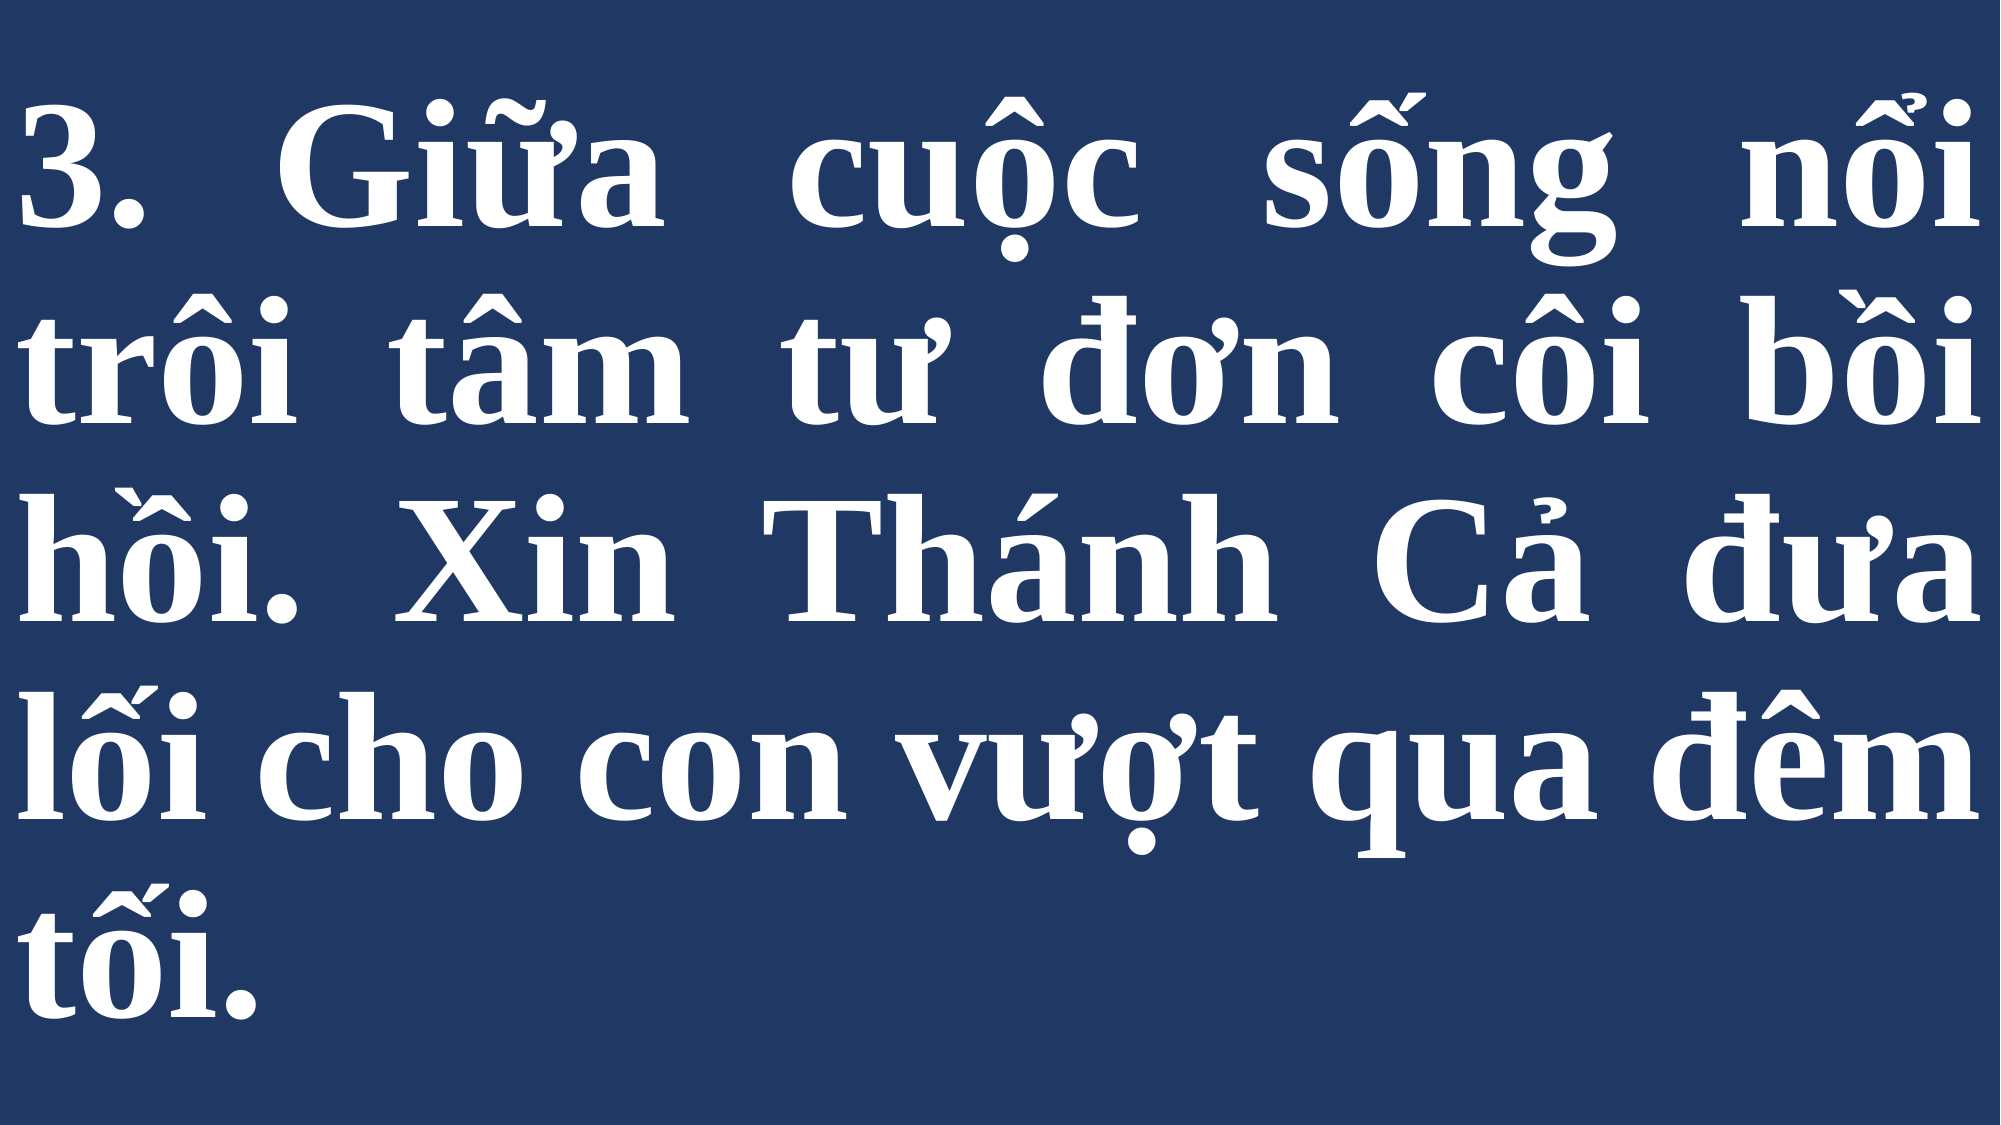

# 3. Giữa cuộc sống nổi trôi tâm tư đơn côi bồi hồi. Xin Thánh Cả đưa lối cho con vượt qua đêm tối.